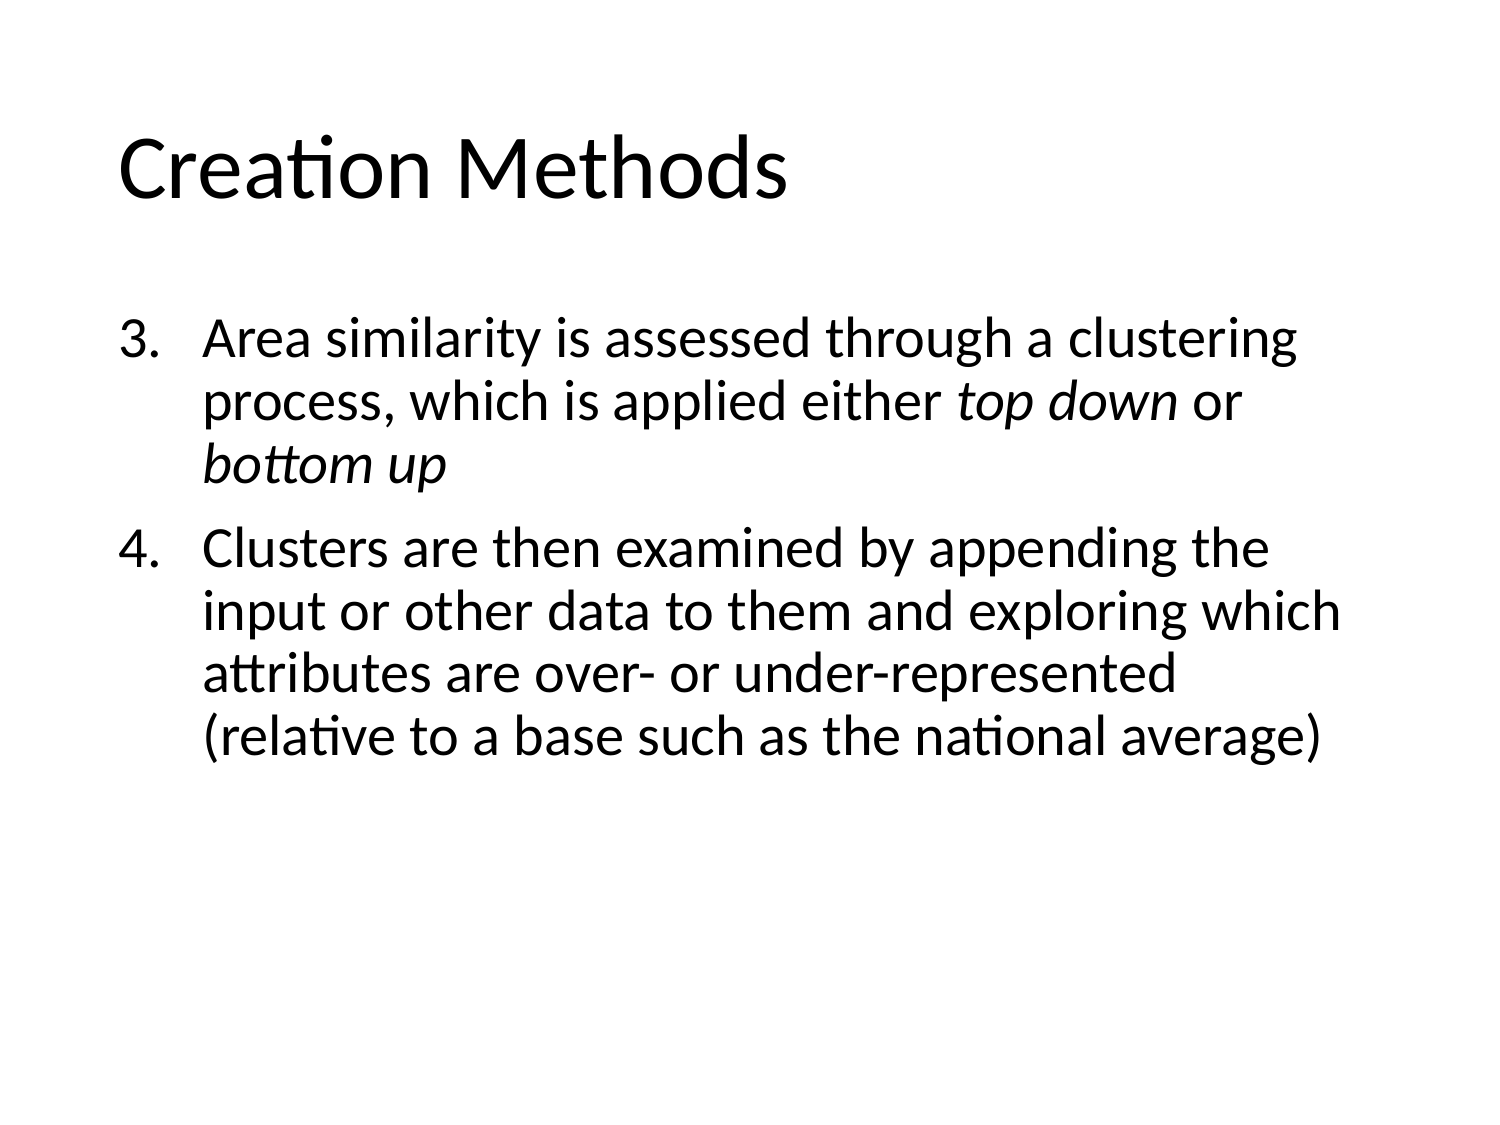

# Creation Methods
Area similarity is assessed through a clustering process, which is applied either top down or bottom up
Clusters are then examined by appending the input or other data to them and exploring which attributes are over- or under-represented (relative to a base such as the national average)